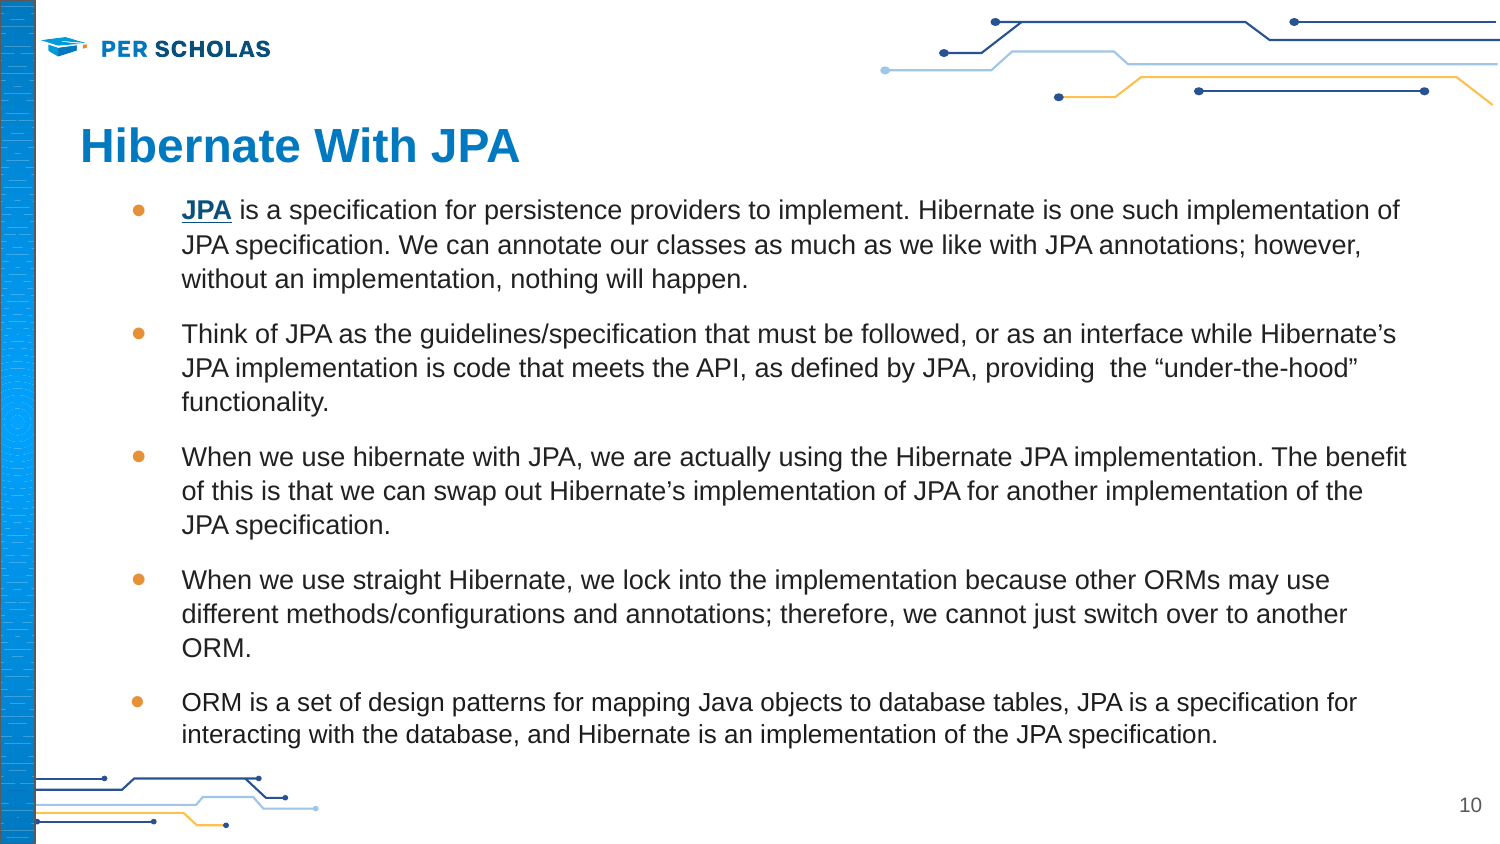

# Hibernate With JPA
JPA is a specification for persistence providers to implement. Hibernate is one such implementation of JPA specification. We can annotate our classes as much as we like with JPA annotations; however, without an implementation, nothing will happen.
Think of JPA as the guidelines/specification that must be followed, or as an interface while Hibernate’s JPA implementation is code that meets the API, as defined by JPA, providing  the “under-the-hood” functionality.
When we use hibernate with JPA, we are actually using the Hibernate JPA implementation. The benefit of this is that we can swap out Hibernate’s implementation of JPA for another implementation of the JPA specification.
When we use straight Hibernate, we lock into the implementation because other ORMs may use different methods/configurations and annotations; therefore, we cannot just switch over to another ORM.
ORM is a set of design patterns for mapping Java objects to database tables, JPA is a specification for interacting with the database, and Hibernate is an implementation of the JPA specification.